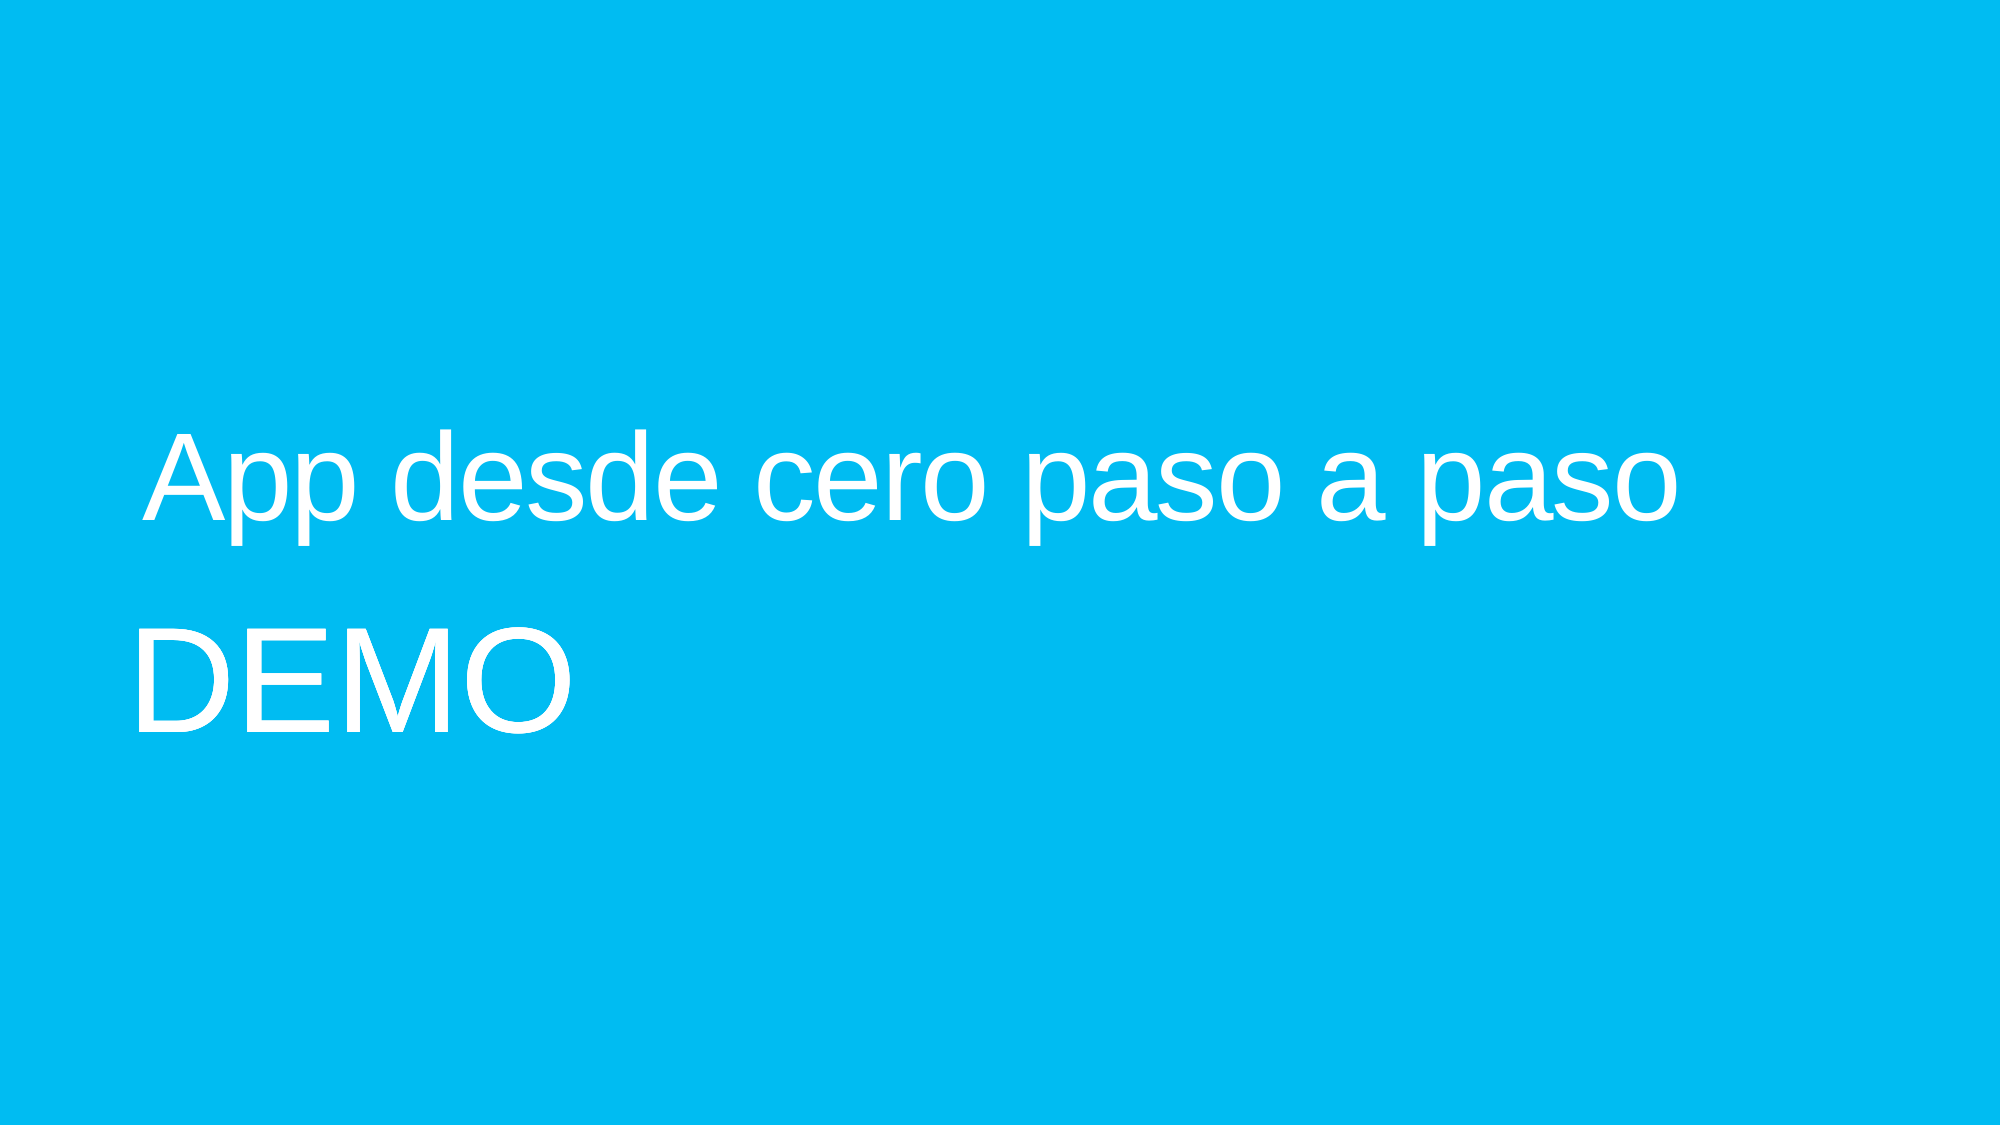

# App desde cero paso a paso